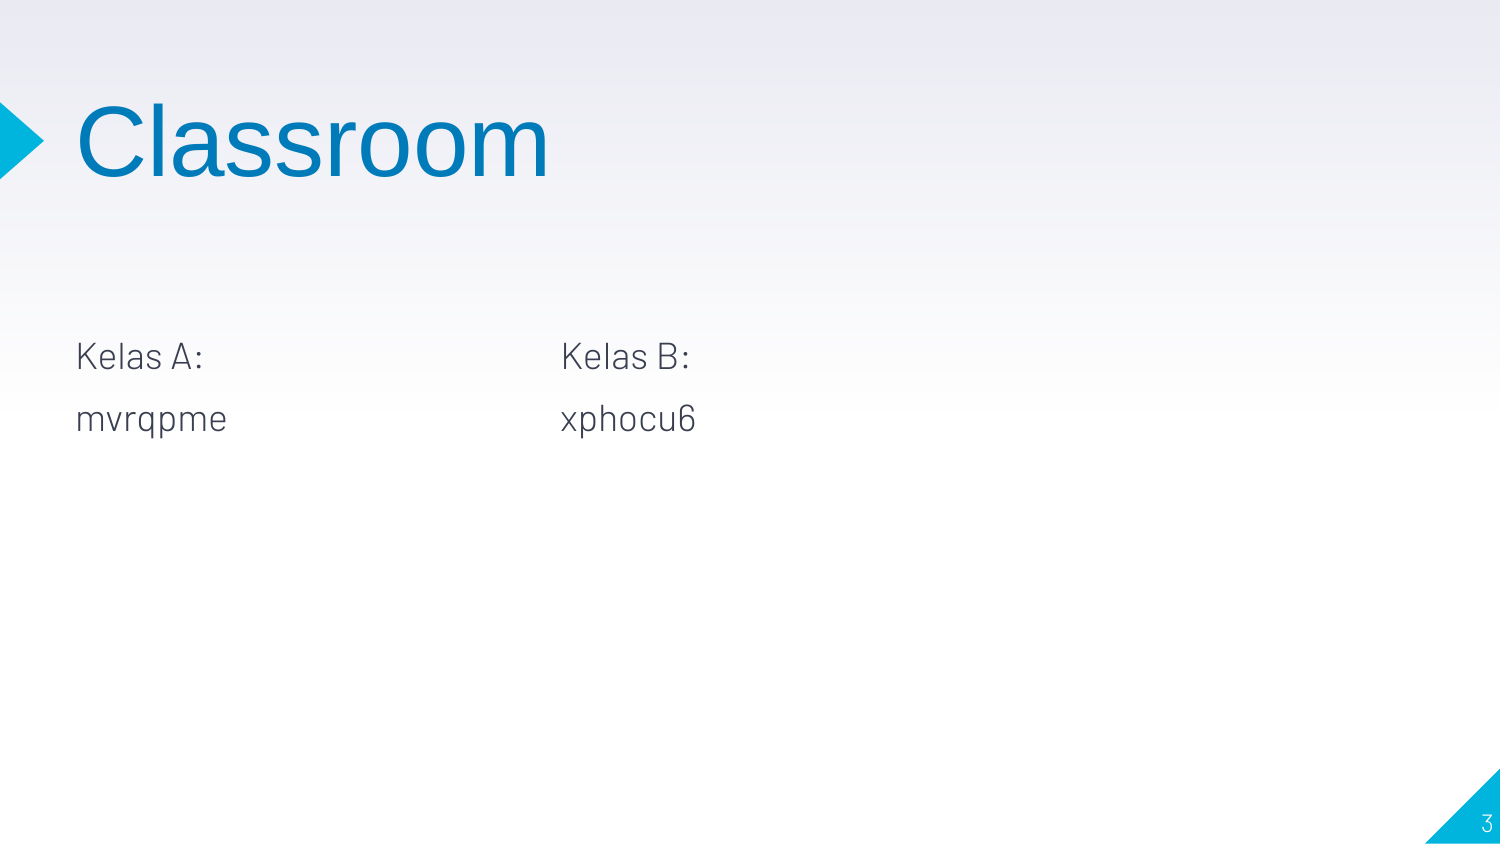

# Classroom
Kelas A:
mvrqpme
Kelas B:
xphocu6
3